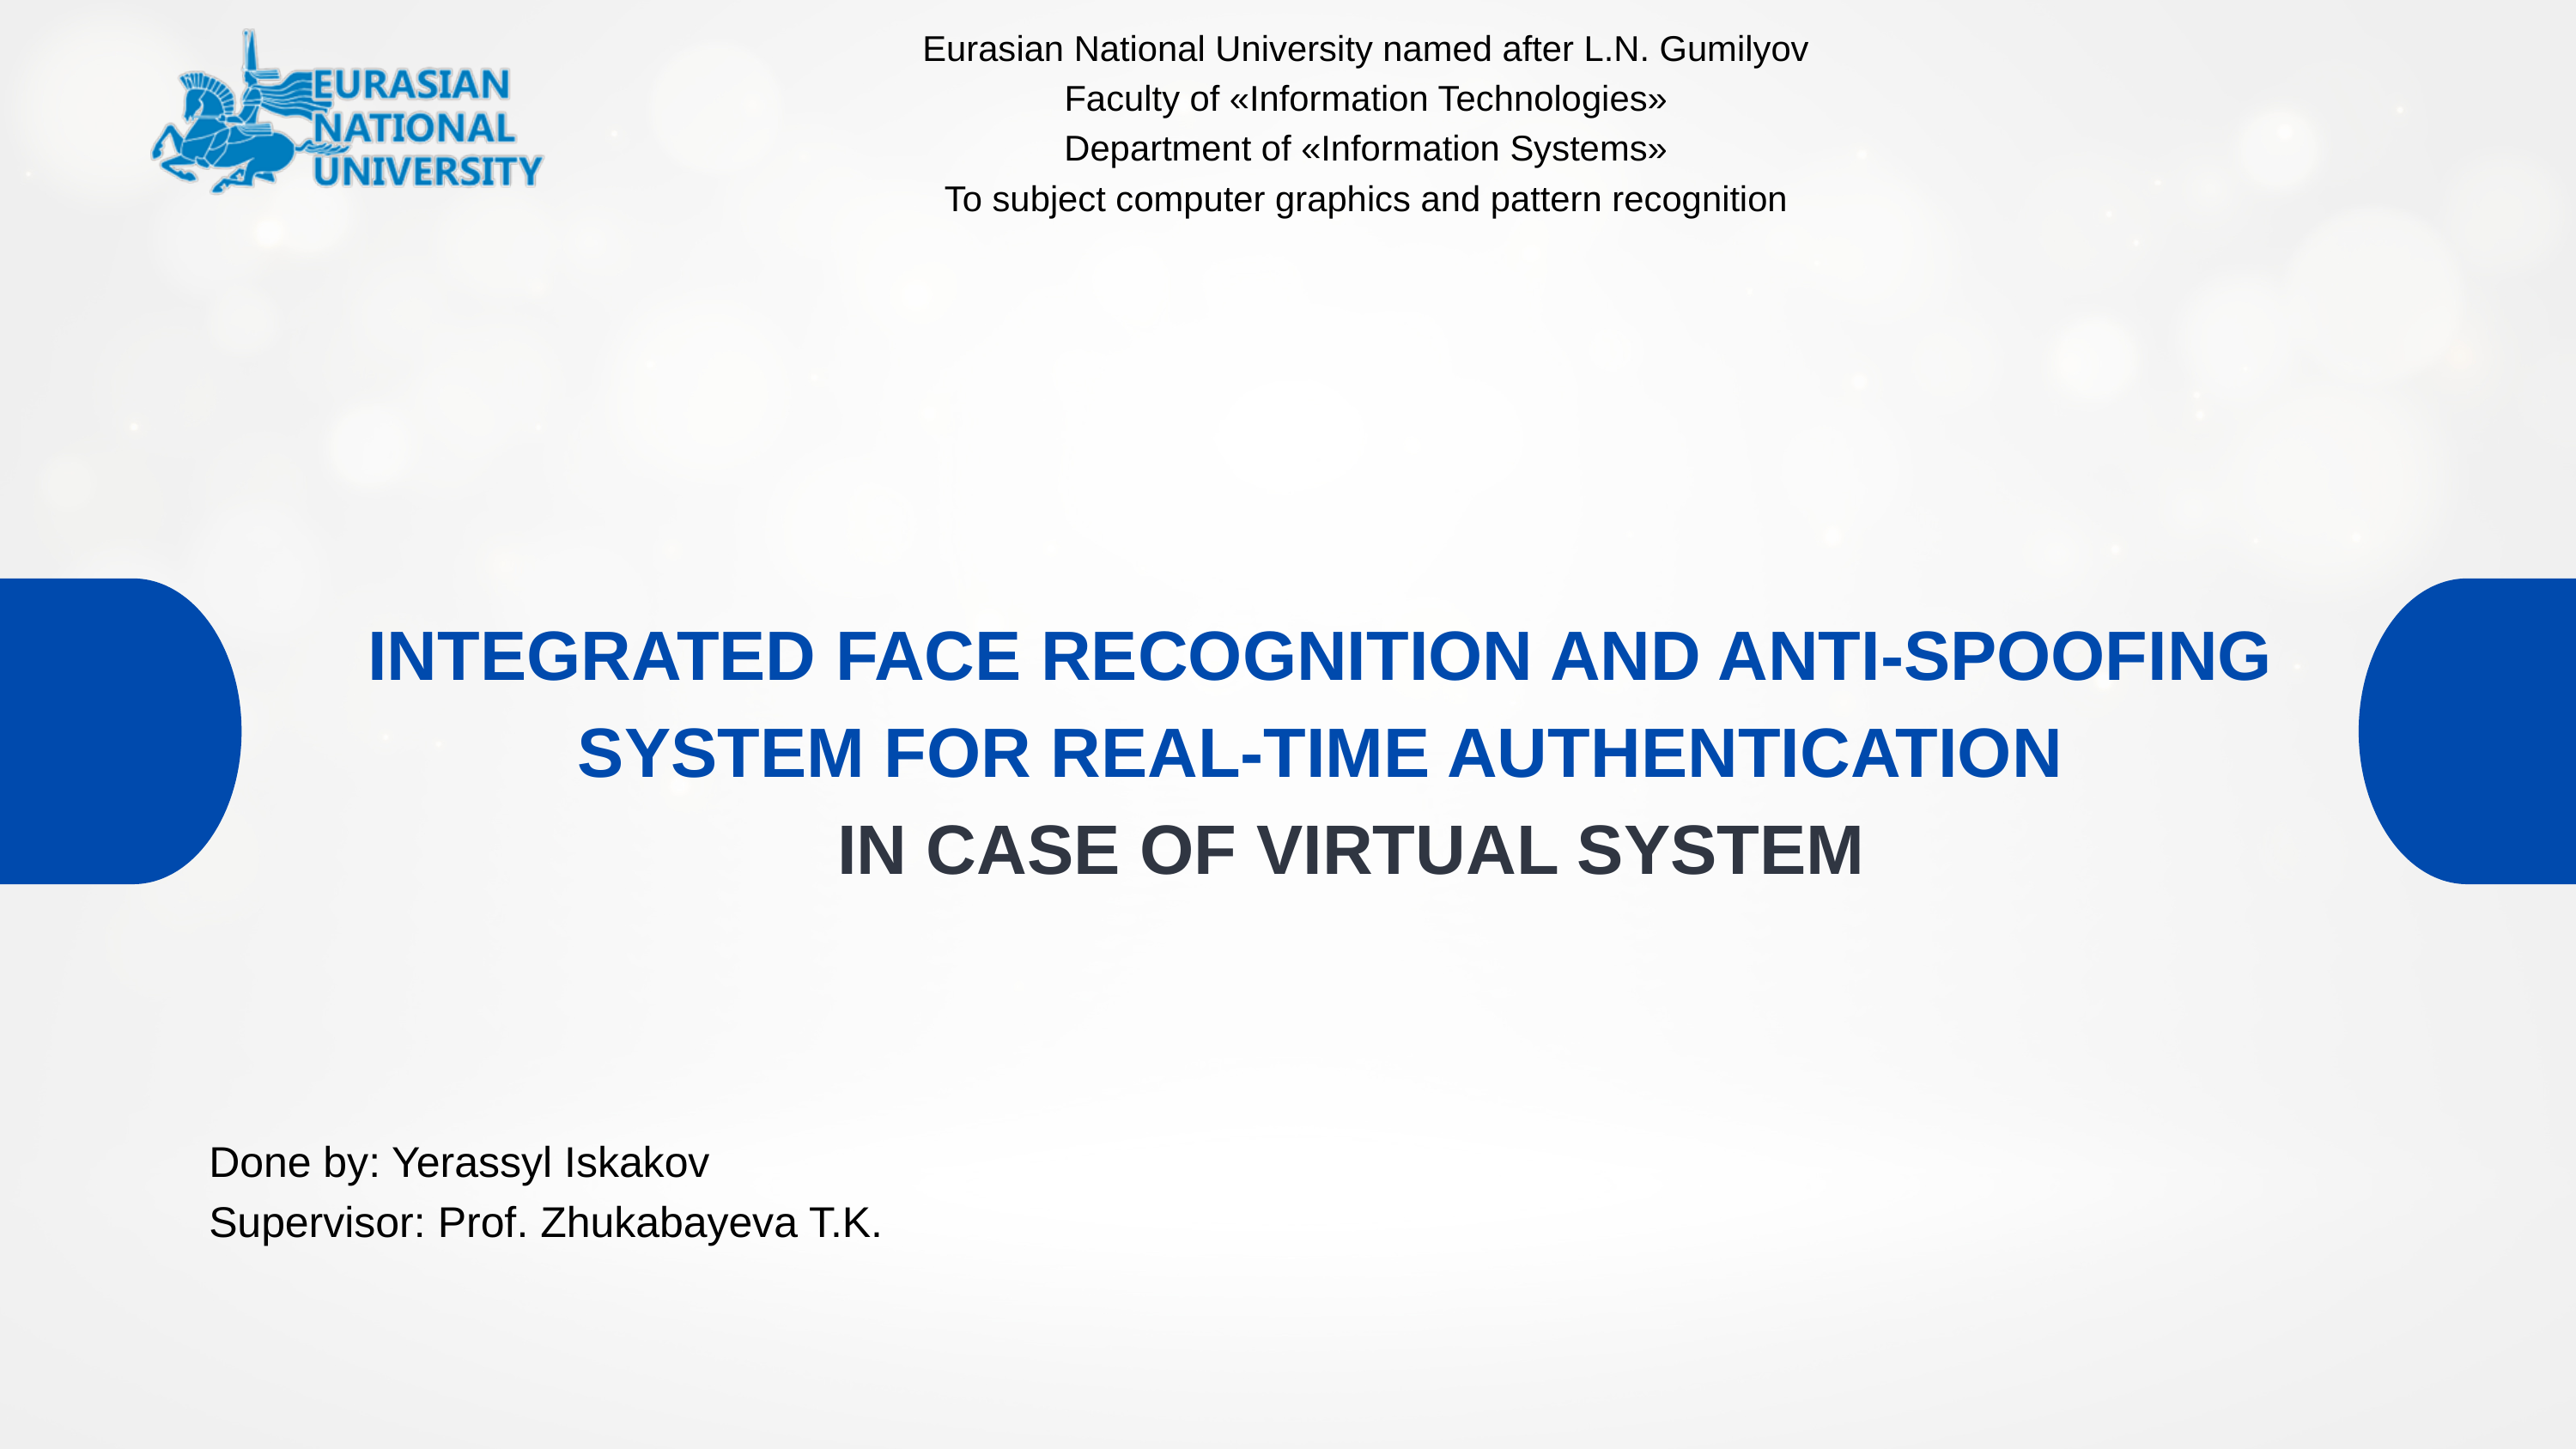

Eurasian National University named after L.N. Gumilyov
 Faculty of «Information Technologies»
 Department of «Information Systems»
 To subject computer graphics and pattern recognition

INTEGRATED FACE RECOGNITION AND ANTI-SPOOFING SYSTEM FOR REAL-TIME AUTHENTICATION
IN CASE OF VIRTUAL SYSTEM
Done by: Yerassyl Iskakov
Supervisor: Prof. Zhukabayeva T.K.